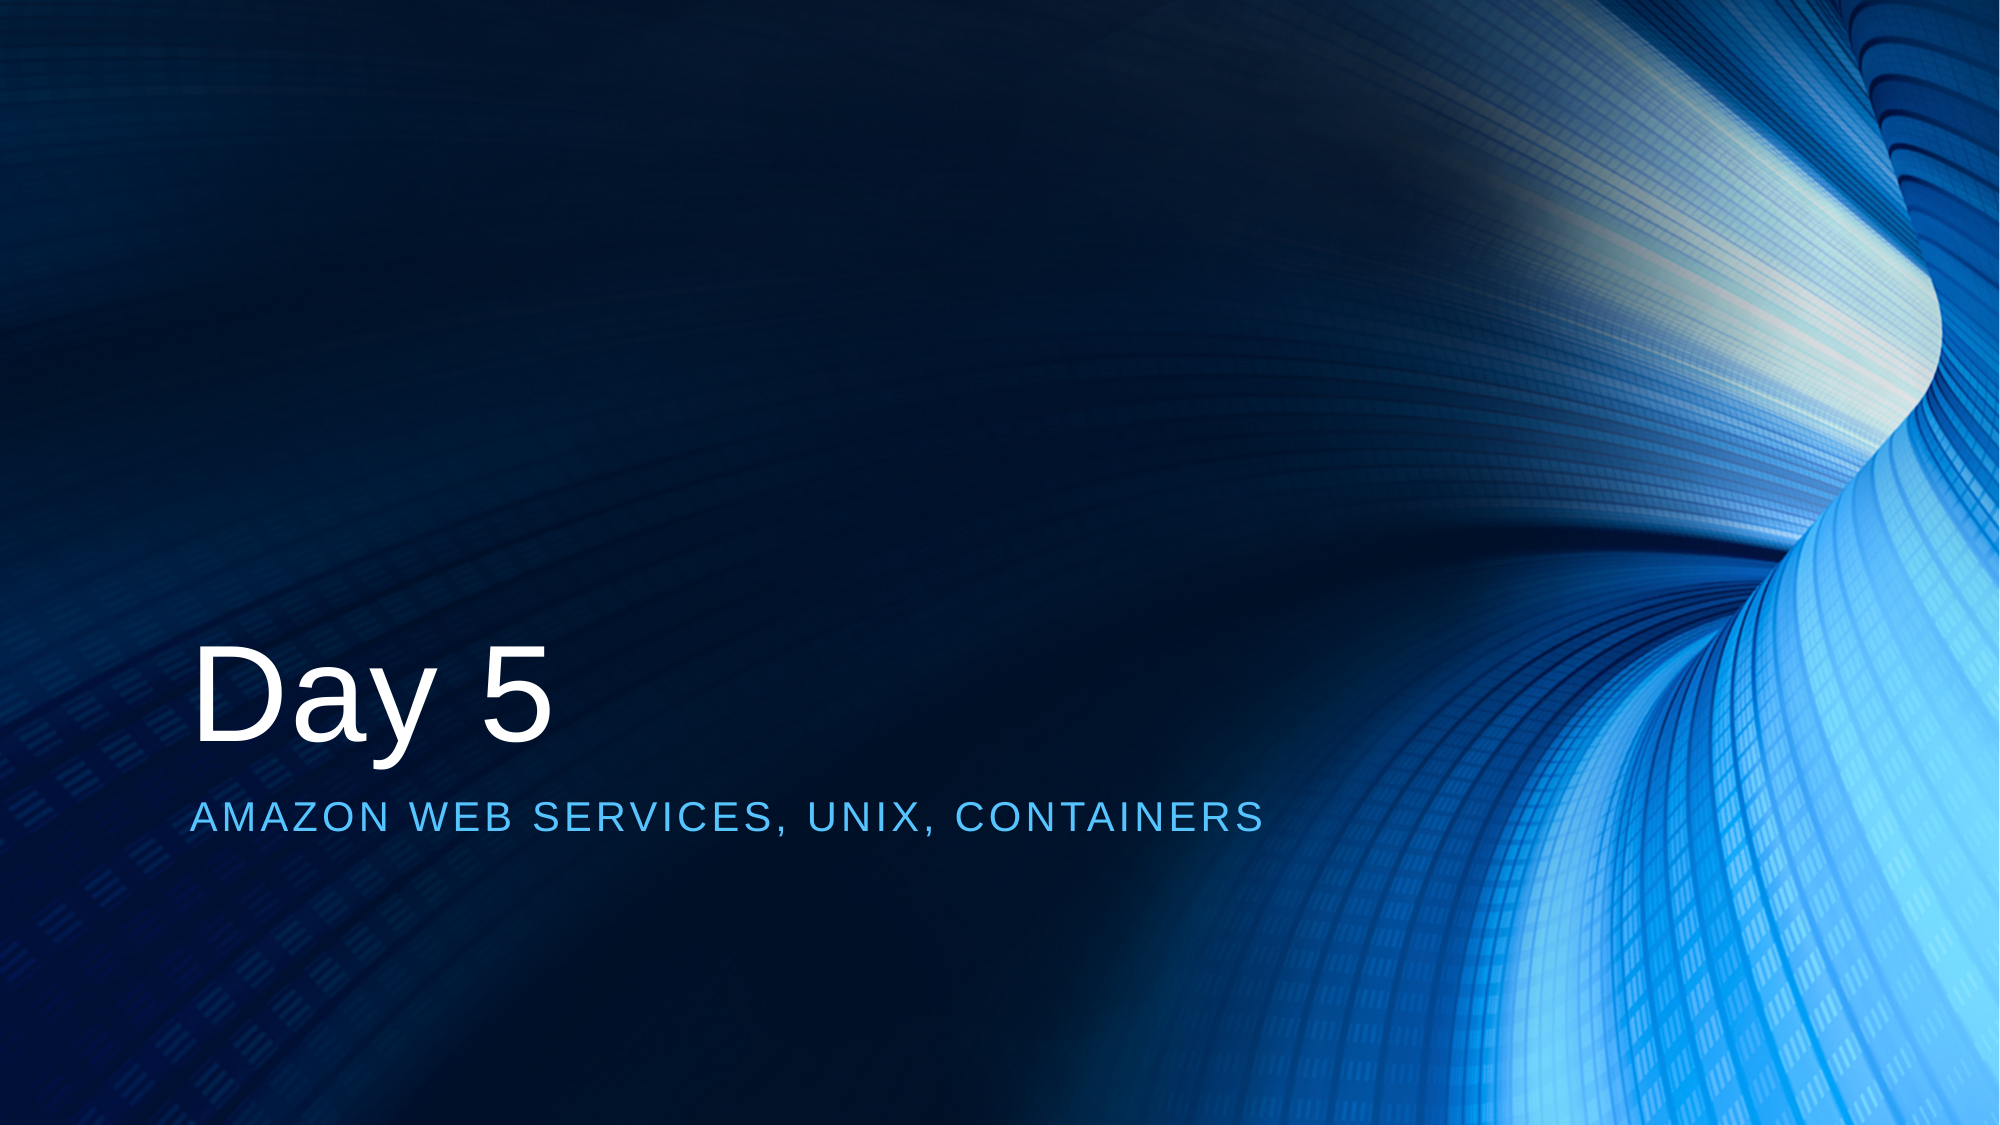

# Day 5
Amazon Web Services, Unix, Containers